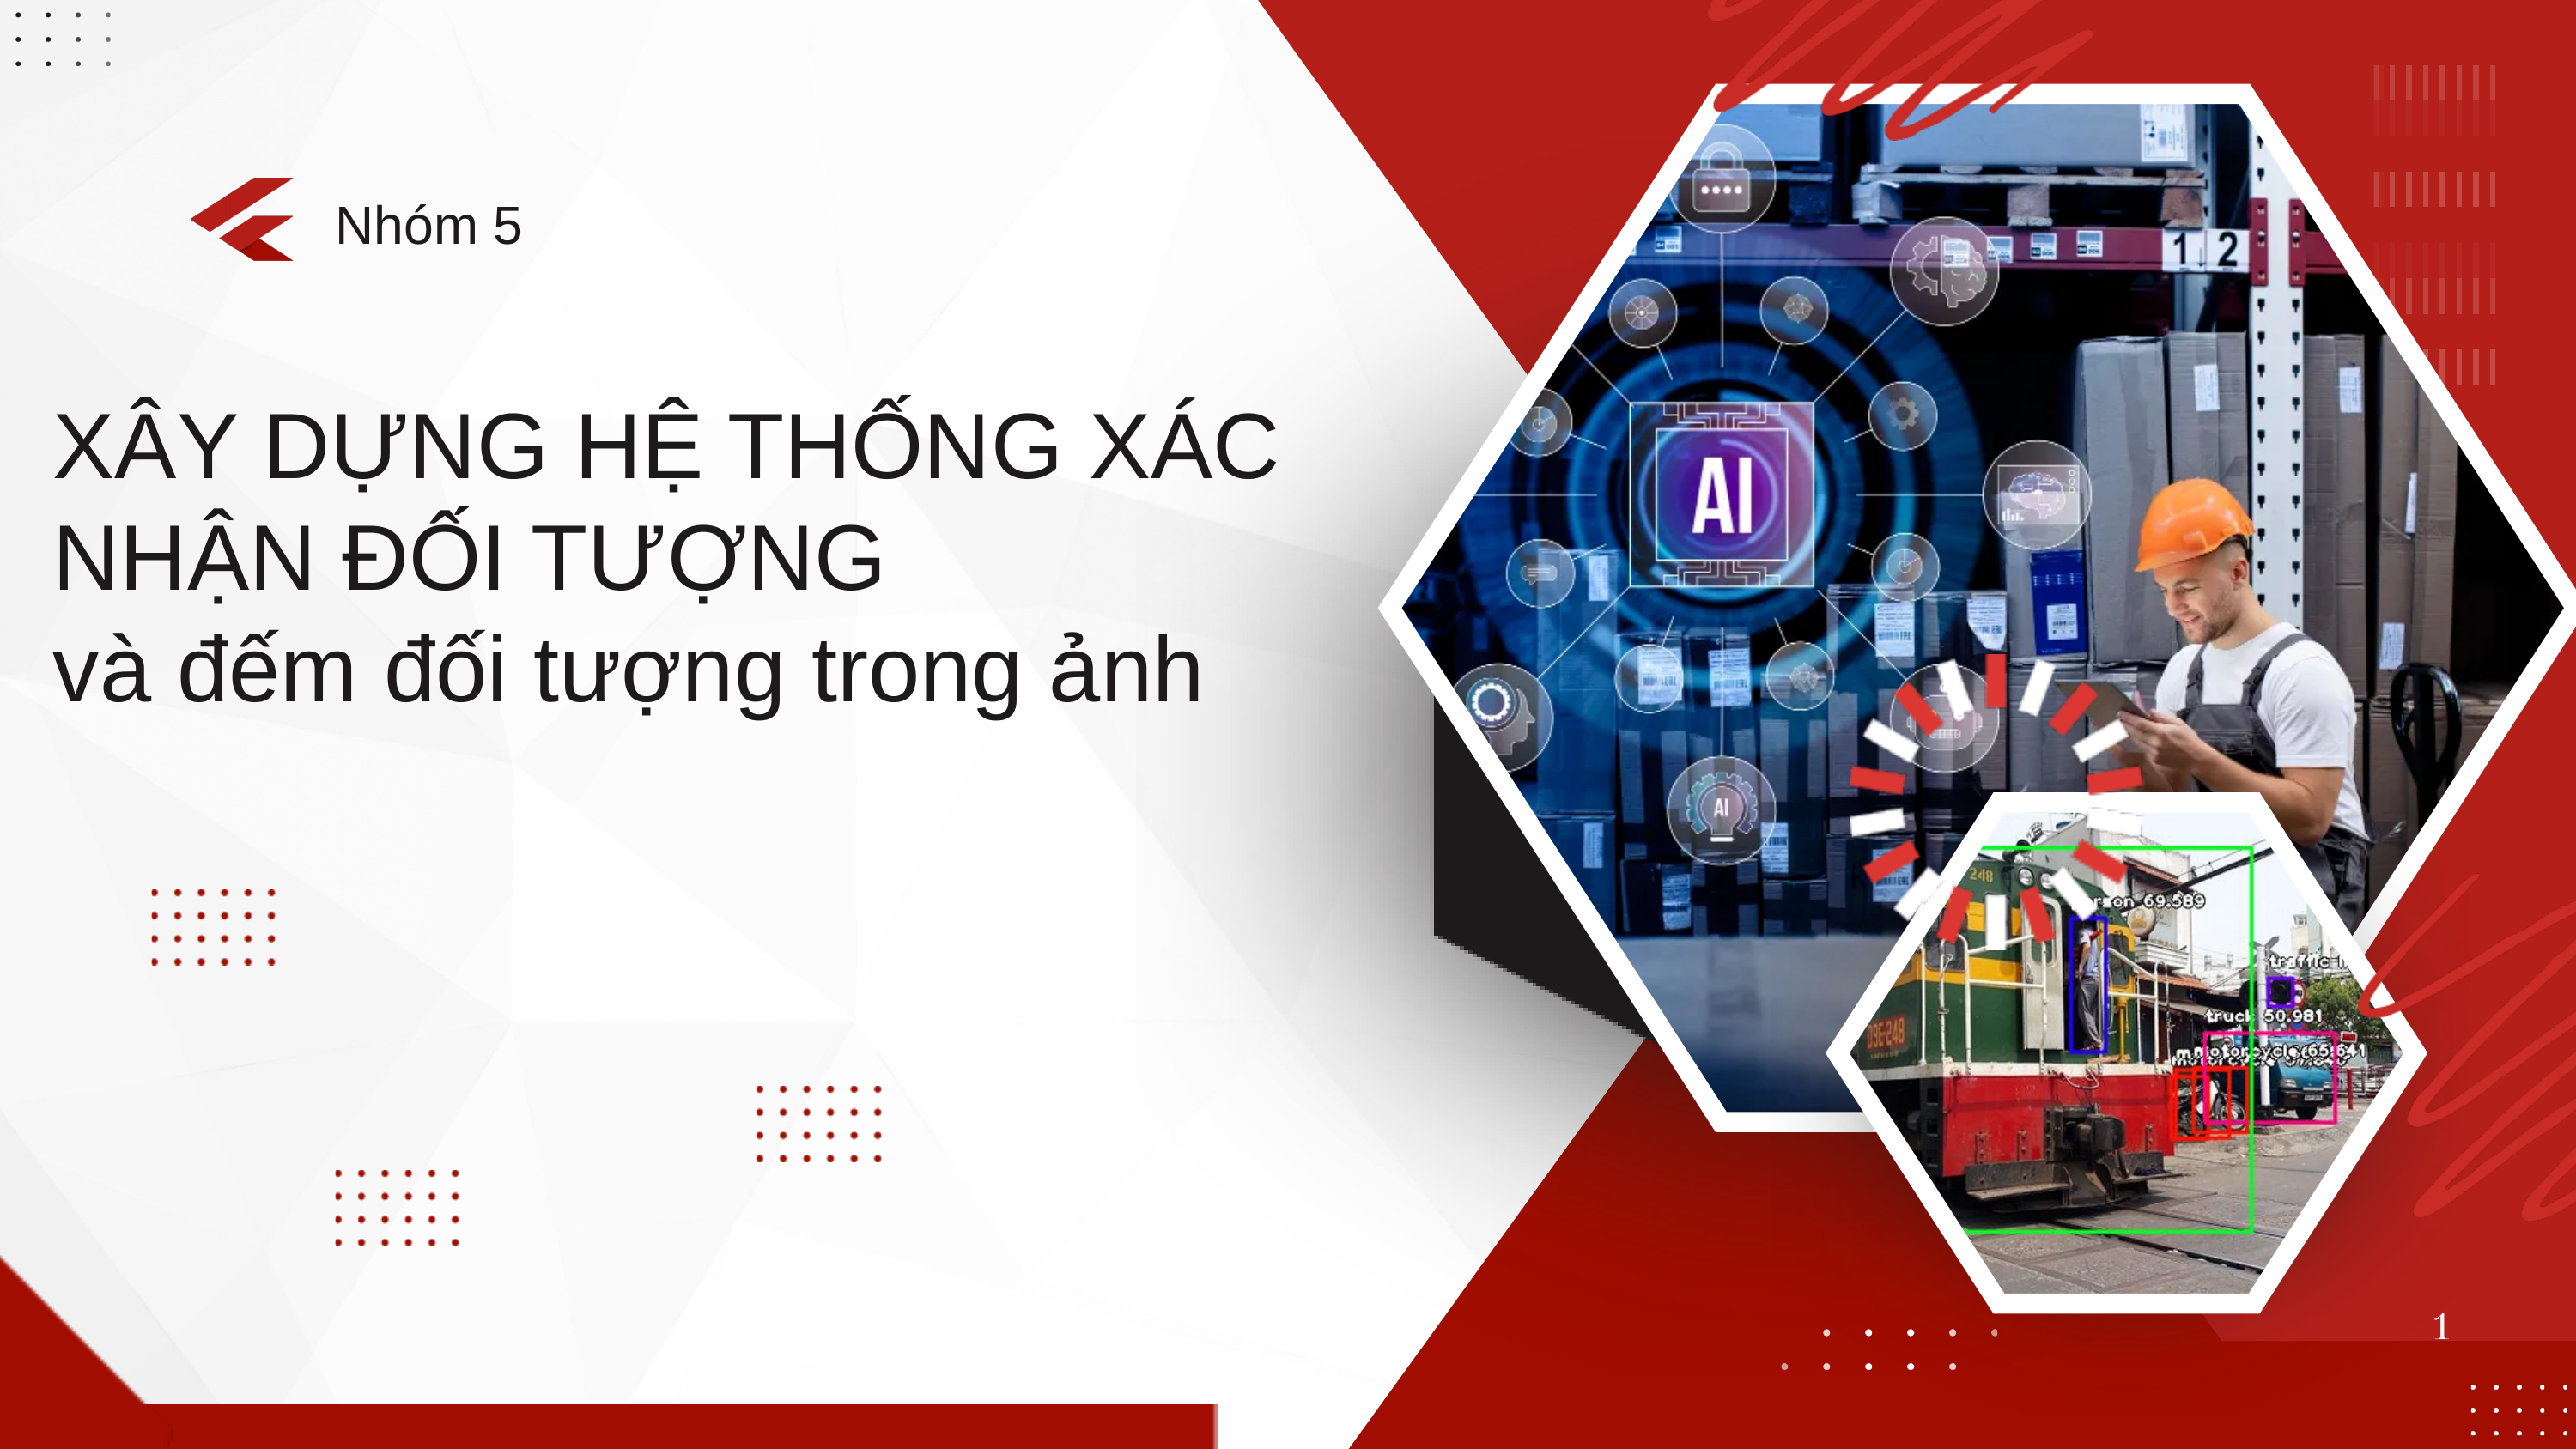

Nhóm 5
XÂY DỰNG HỆ THỐNG XÁC NHẬN ĐỐI TƯỢNG
và đếm đối tượng trong ảnh

1